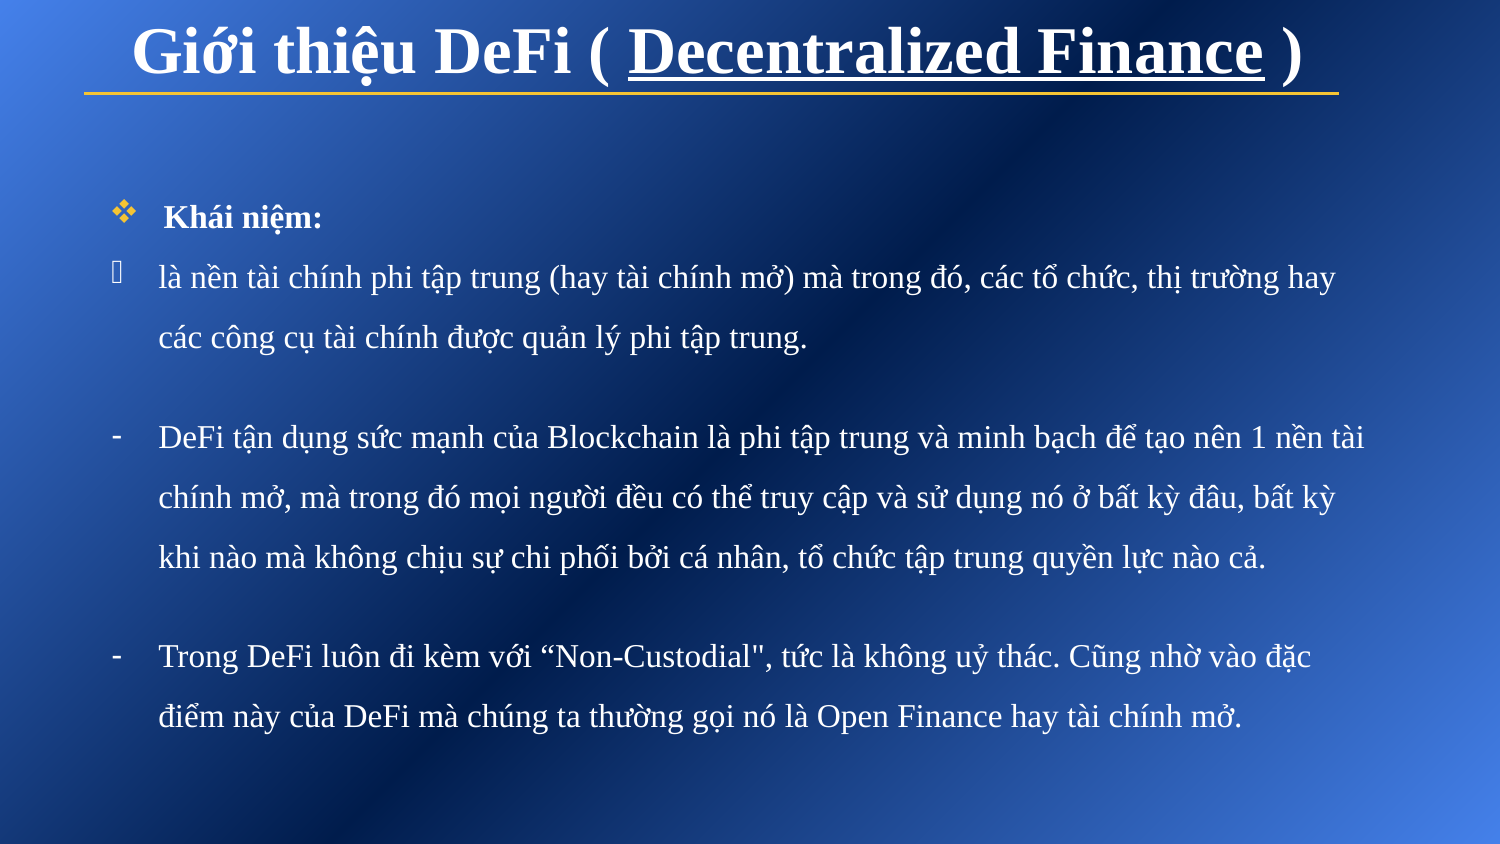

# Giới thiệu DeFi ( Decentralized Finance )
Khái niệm:
là nền tài chính phi tập trung (hay tài chính mở) mà trong đó, các tổ chức, thị trường hay các công cụ tài chính được quản lý phi tập trung.

DeFi tận dụng sức mạnh của Blockchain là phi tập trung và minh bạch để tạo nên 1 nền tài chính mở, mà trong đó mọi người đều có thể truy cập và sử dụng nó ở bất kỳ đâu, bất kỳ khi nào mà không chịu sự chi phối bởi cá nhân, tổ chức tập trung quyền lực nào cả.

Trong DeFi luôn đi kèm với “Non-Custodial", tức là không uỷ thác. Cũng nhờ vào đặc điểm này của DeFi mà chúng ta thường gọi nó là Open Finance hay tài chính mở.